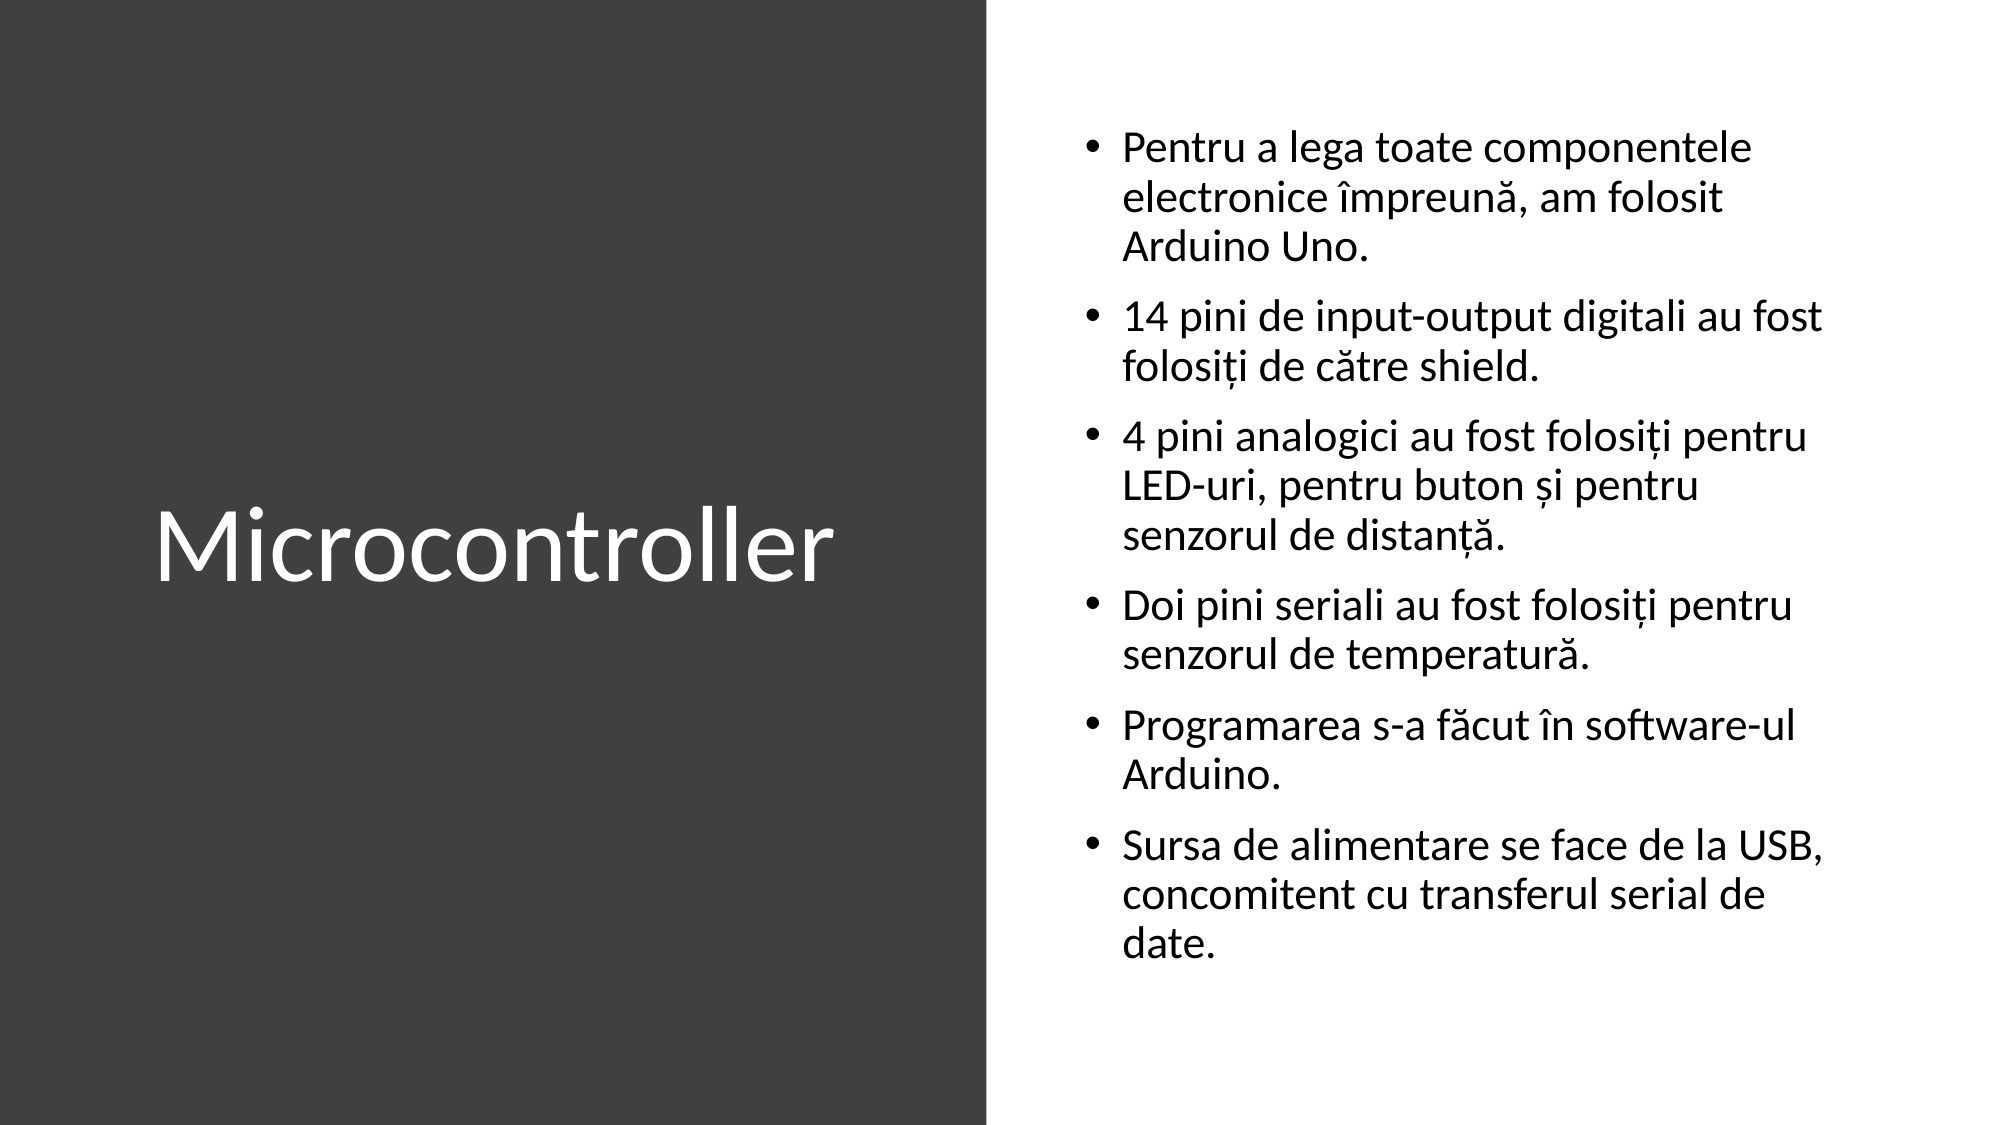

# Microcontroller
Pentru a lega toate componentele electronice împreună, am folosit Arduino Uno.
14 pini de input-output digitali au fost folosiți de către shield.
4 pini analogici au fost folosiți pentru LED-uri, pentru buton și pentru senzorul de distanță.
Doi pini seriali au fost folosiți pentru senzorul de temperatură.
Programarea s-a făcut în software-ul Arduino.
Sursa de alimentare se face de la USB, concomitent cu transferul serial de date.